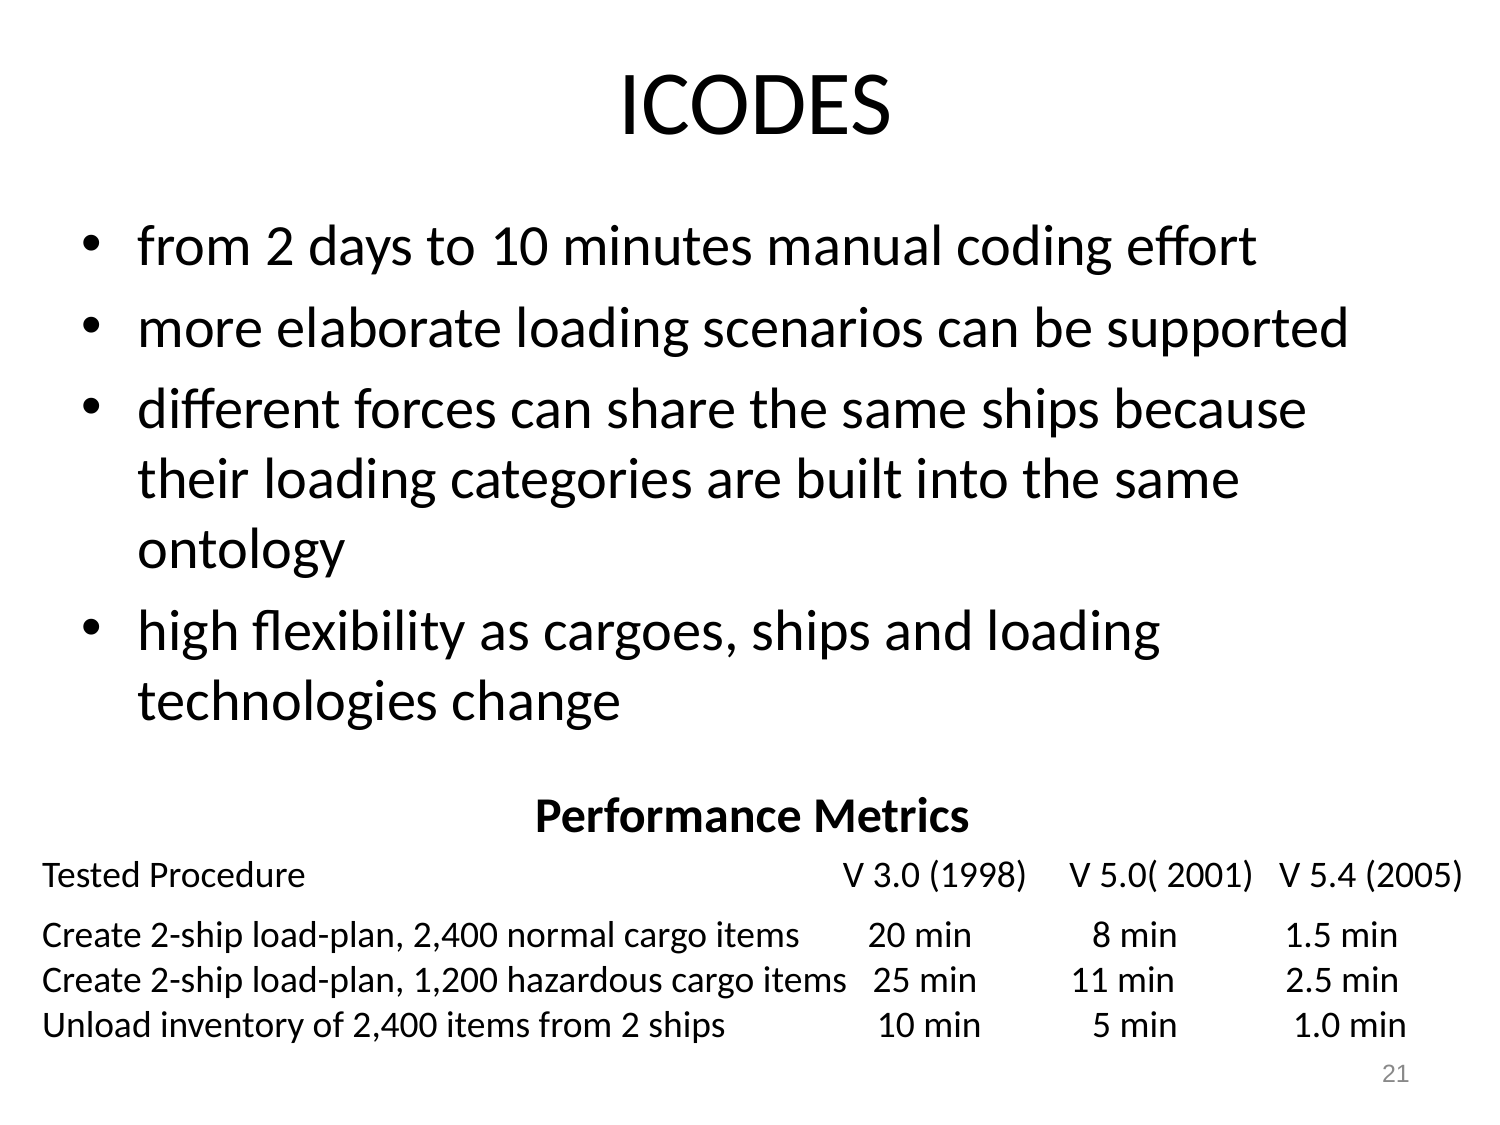

# ICODES
from 2 days to 10 minutes manual coding effort
more elaborate loading scenarios can be supported
different forces can share the same ships because their loading categories are built into the same ontology
high flexibility as cargoes, ships and loading technologies change
Performance Metrics

Tested Procedure				      V 3.0 (1998)     V 5.0( 2001)   V 5.4 (2005)

Create 2-ship load-plan, 2,400 normal cargo items        20 min 	8 min 	     1.5 min
Create 2-ship load-plan, 1,200 hazardous cargo items   25 min           11 min             2.5 min
Unload inventory of 2,400 items from 2 ships 	          10 min 	5 min 	      1.0 min
21